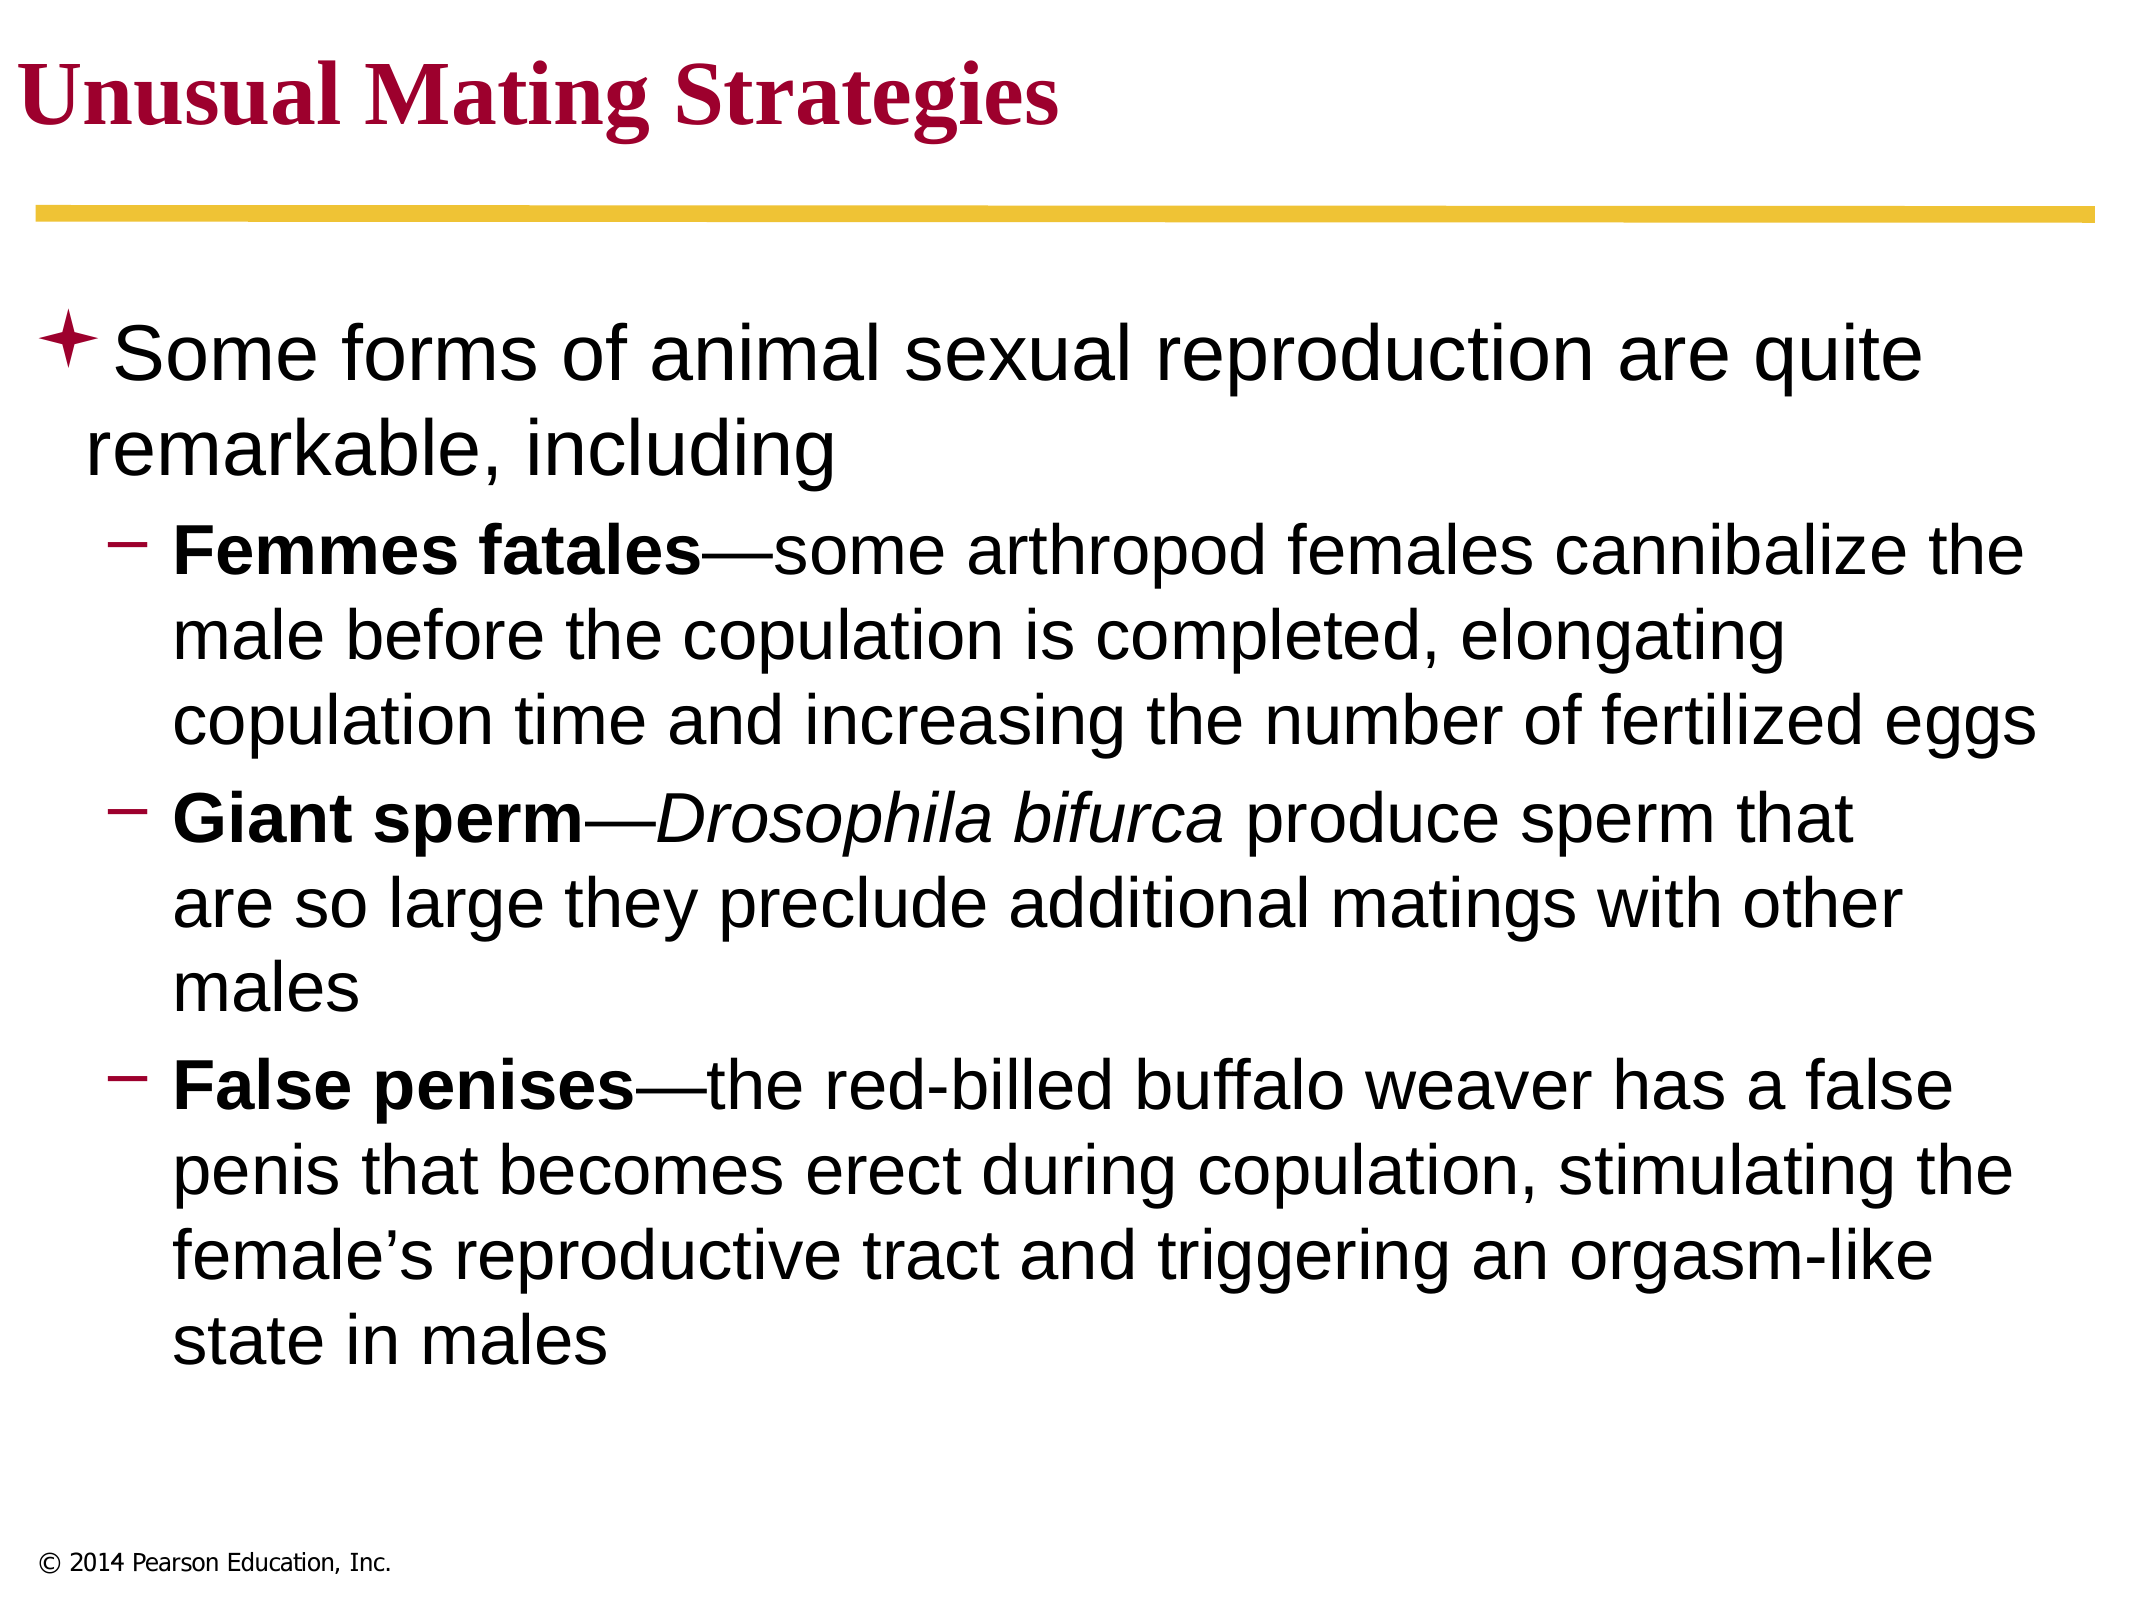

Unusual Mating Strategies

Some forms of animal sexual reproduction are quite remarkable, including
Femmes fatales—some arthropod females cannibalize the male before the copulation is completed, elongating copulation time and increasing the number of fertilized eggs
Giant sperm—Drosophila bifurca produce sperm that
are so large they preclude additional matings with other males
False penises—the red-billed buffalo weaver has a false penis that becomes erect during copulation, stimulating the female’s reproductive tract and triggering an orgasm-like state in males